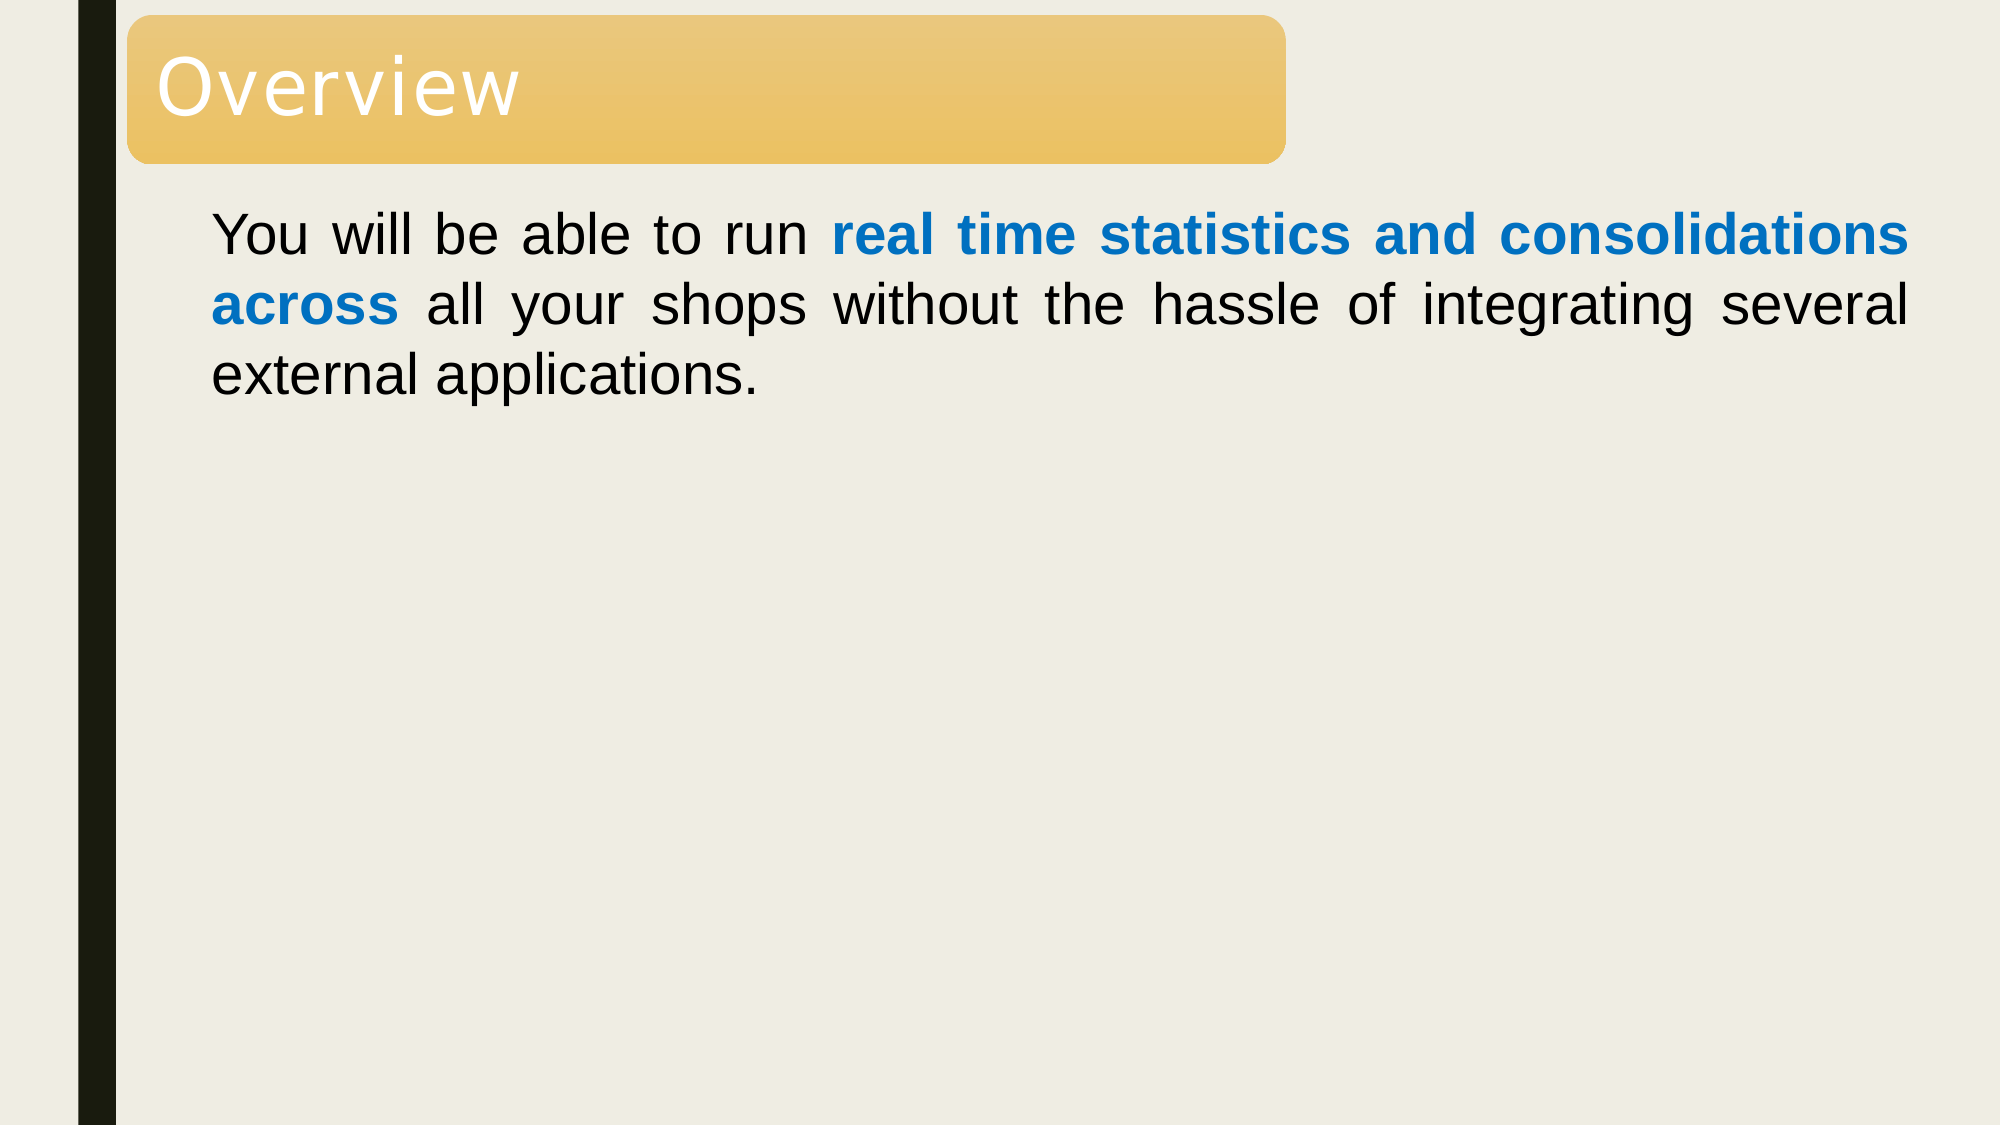

Overview
You will be able to run real time statistics and consolidations across all your shops without the hassle of integrating several external applications.